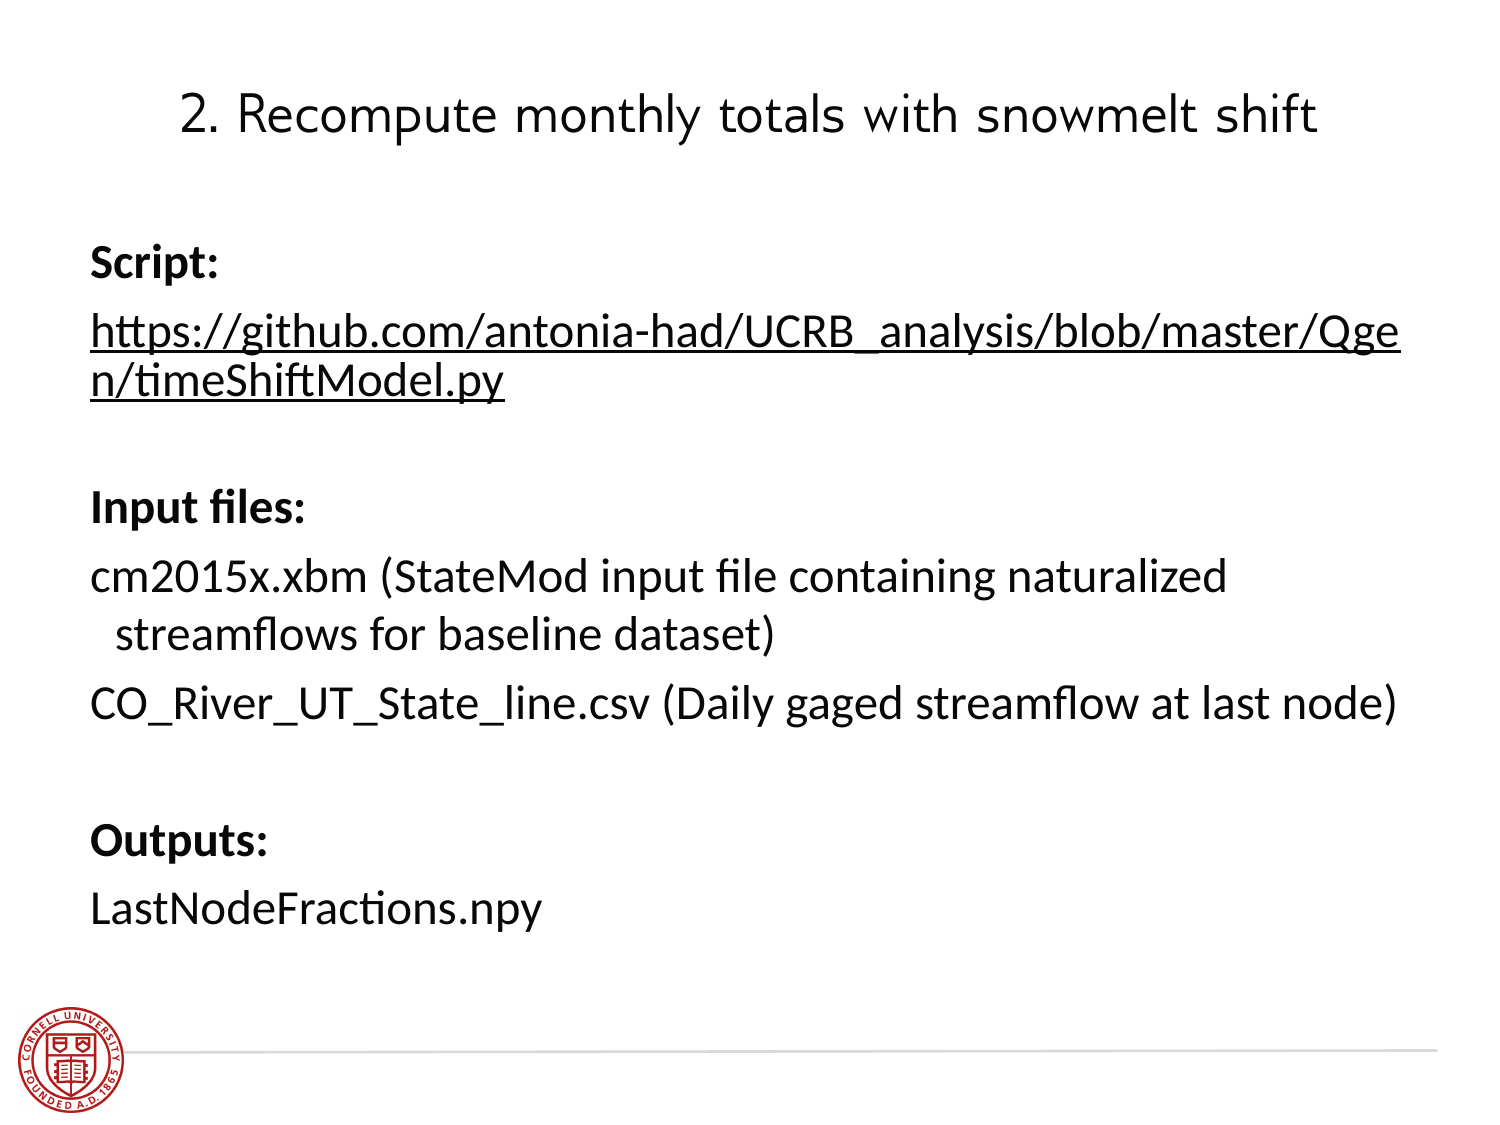

# 2. Recompute monthly totals with snowmelt shift
Script:
https://github.com/antonia-had/UCRB_analysis/blob/master/Qgen/timeShiftModel.py
Input files:
cm2015x.xbm (StateMod input file containing naturalized streamflows for baseline dataset)
CO_River_UT_State_line.csv (Daily gaged streamflow at last node)

Outputs:
LastNodeFractions.npy